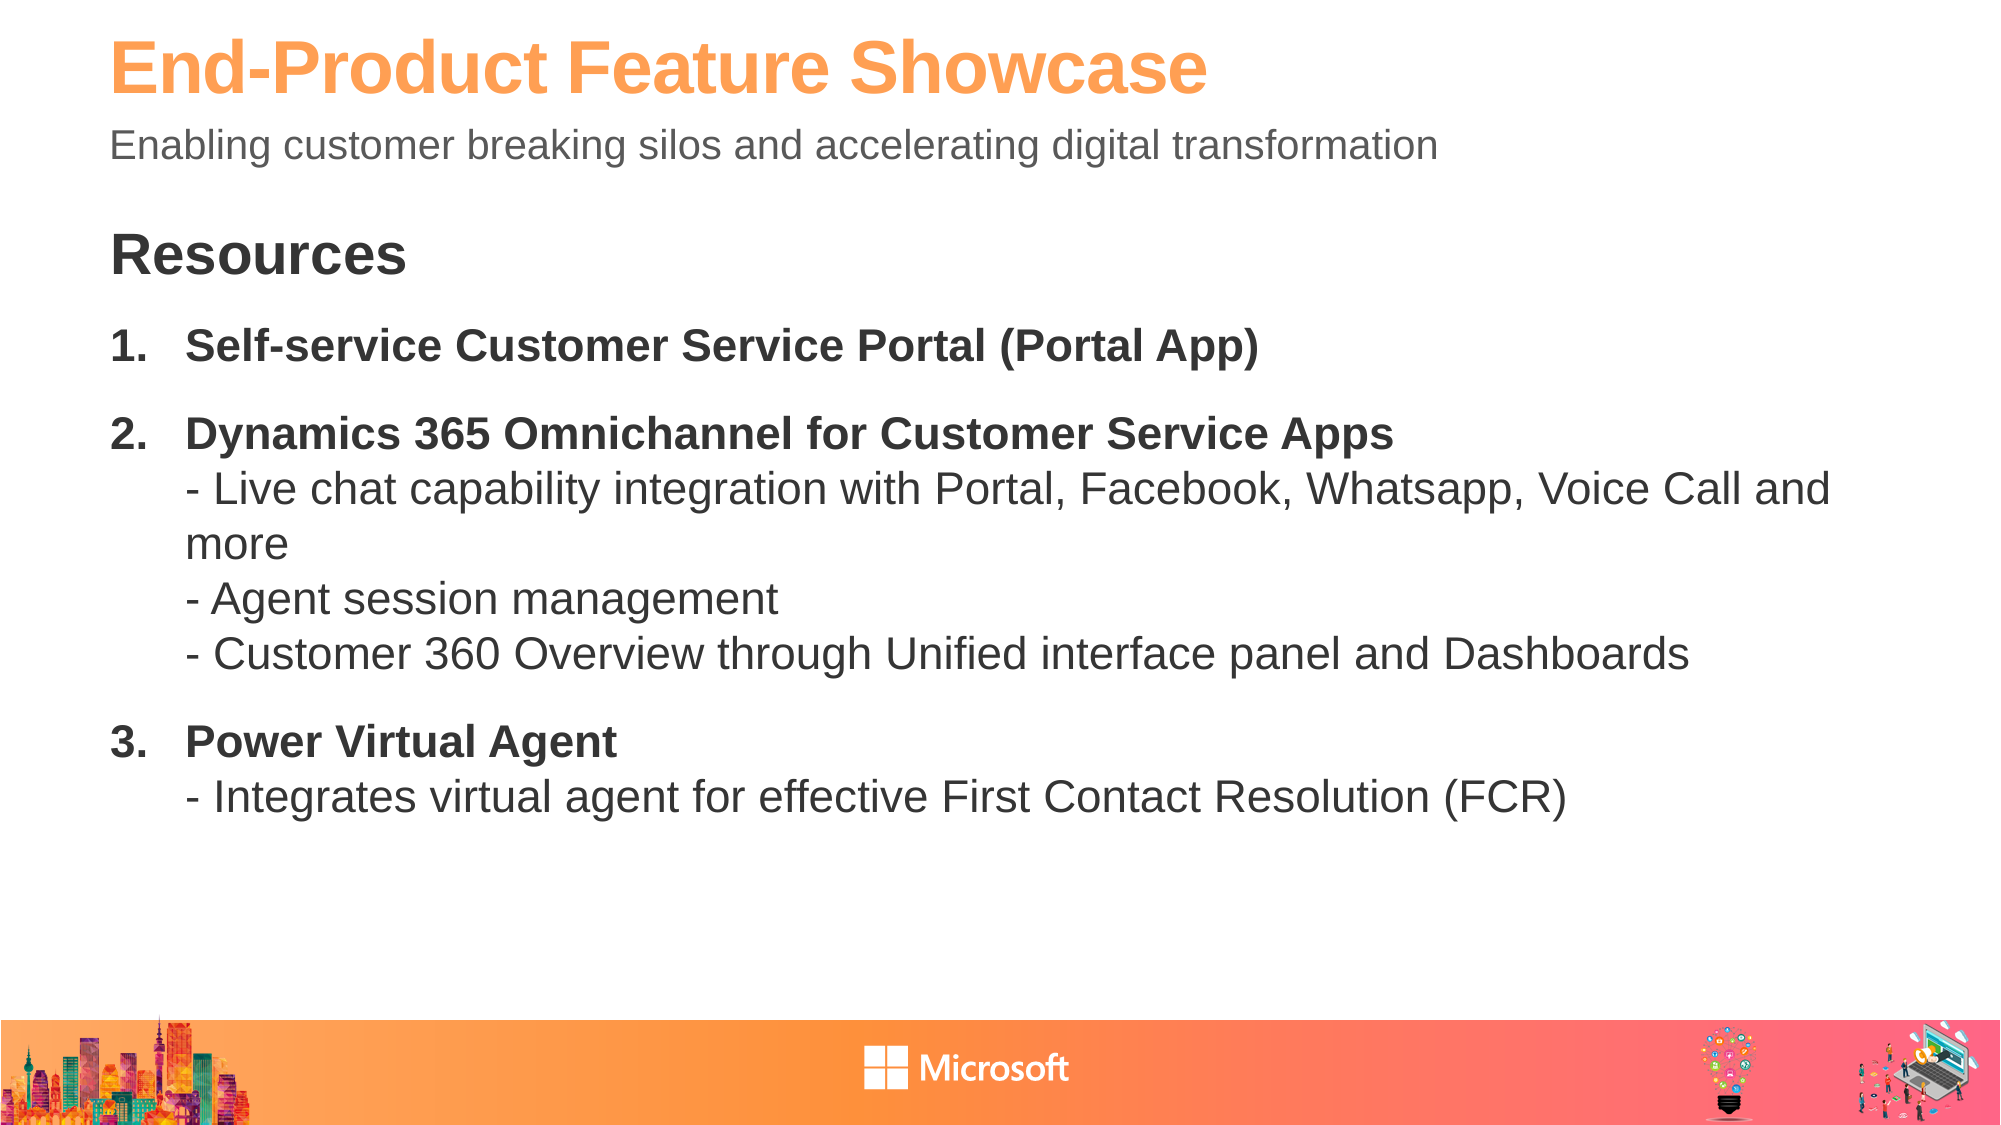

# End-Product Feature Showcase
Enabling customer breaking silos and accelerating digital transformation
Resources
Self-service Customer Service Portal (Portal App)
Dynamics 365 Omnichannel for Customer Service Apps
- Live chat capability integration with Portal, Facebook, Whatsapp, Voice Call and more
- Agent session management
- Customer 360 Overview through Unified interface panel and Dashboards
Power Virtual Agent
- Integrates virtual agent for effective First Contact Resolution (FCR)